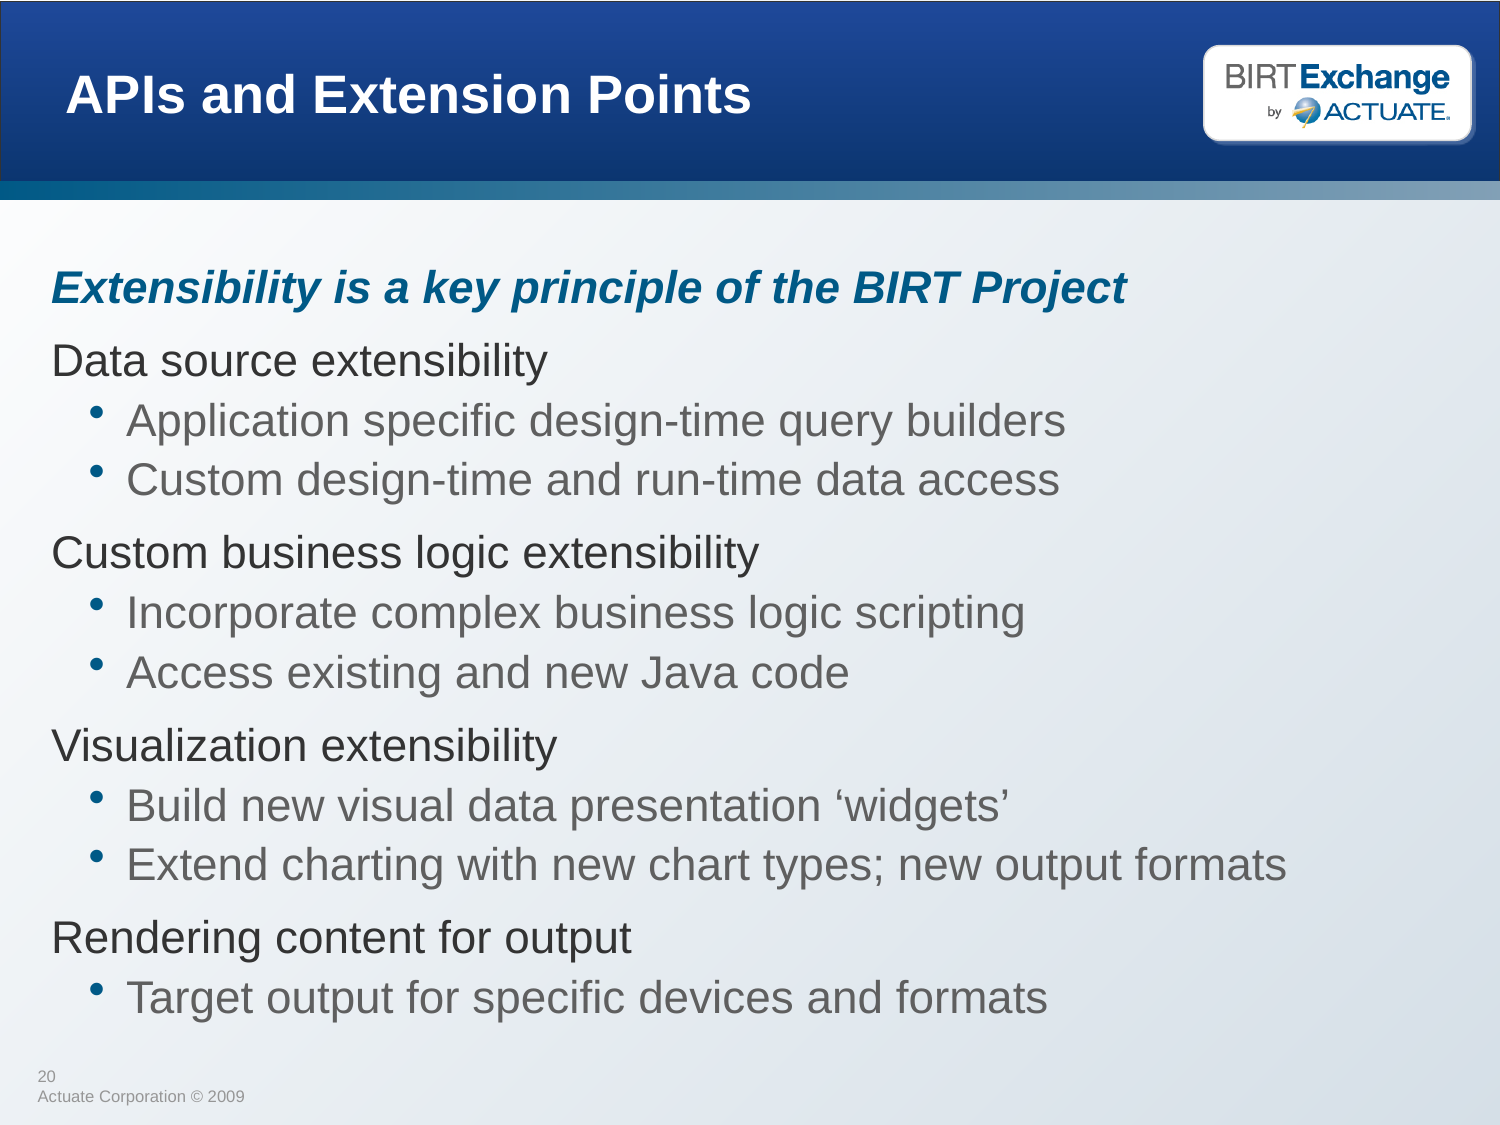

# APIs and Extension Points
Extensibility is a key principle of the BIRT Project
Data source extensibility
Application specific design-time query builders
Custom design-time and run-time data access
Custom business logic extensibility
Incorporate complex business logic scripting
Access existing and new Java code
Visualization extensibility
Build new visual data presentation ‘widgets’
Extend charting with new chart types; new output formats
Rendering content for output
Target output for specific devices and formats